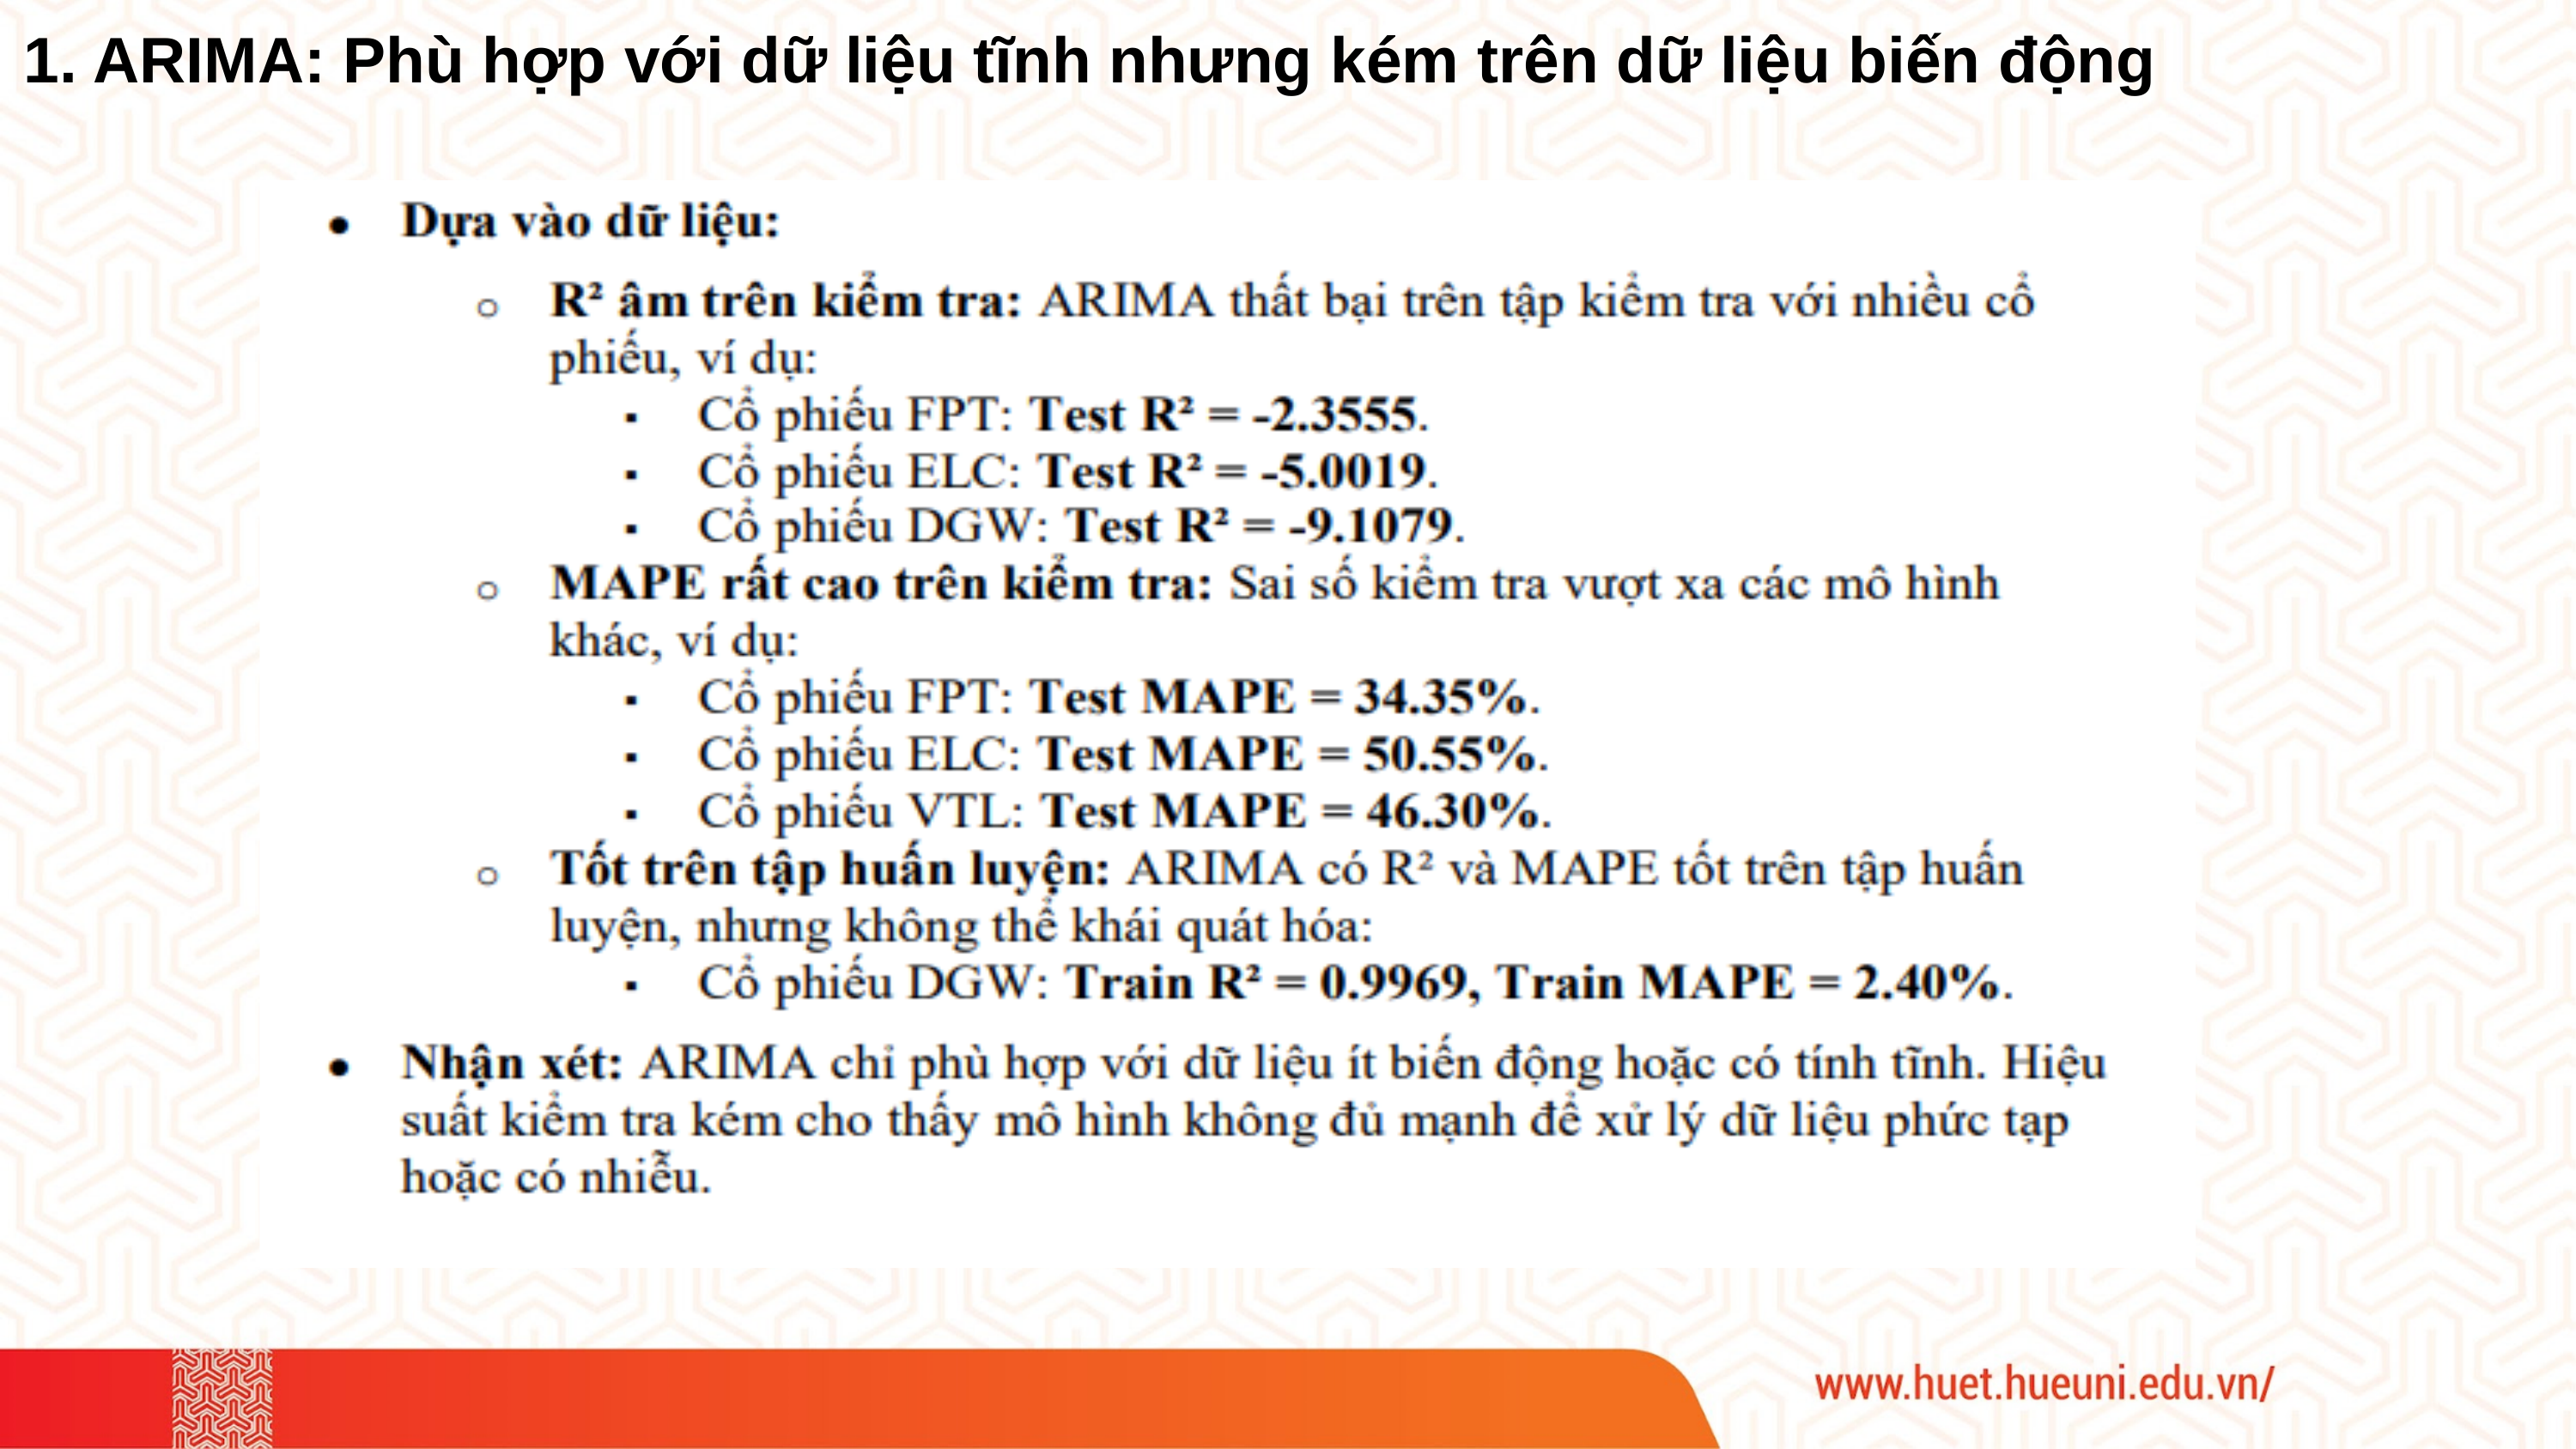

1. ARIMA: Phù hợp với dữ liệu tĩnh nhưng kém trên dữ liệu biến động